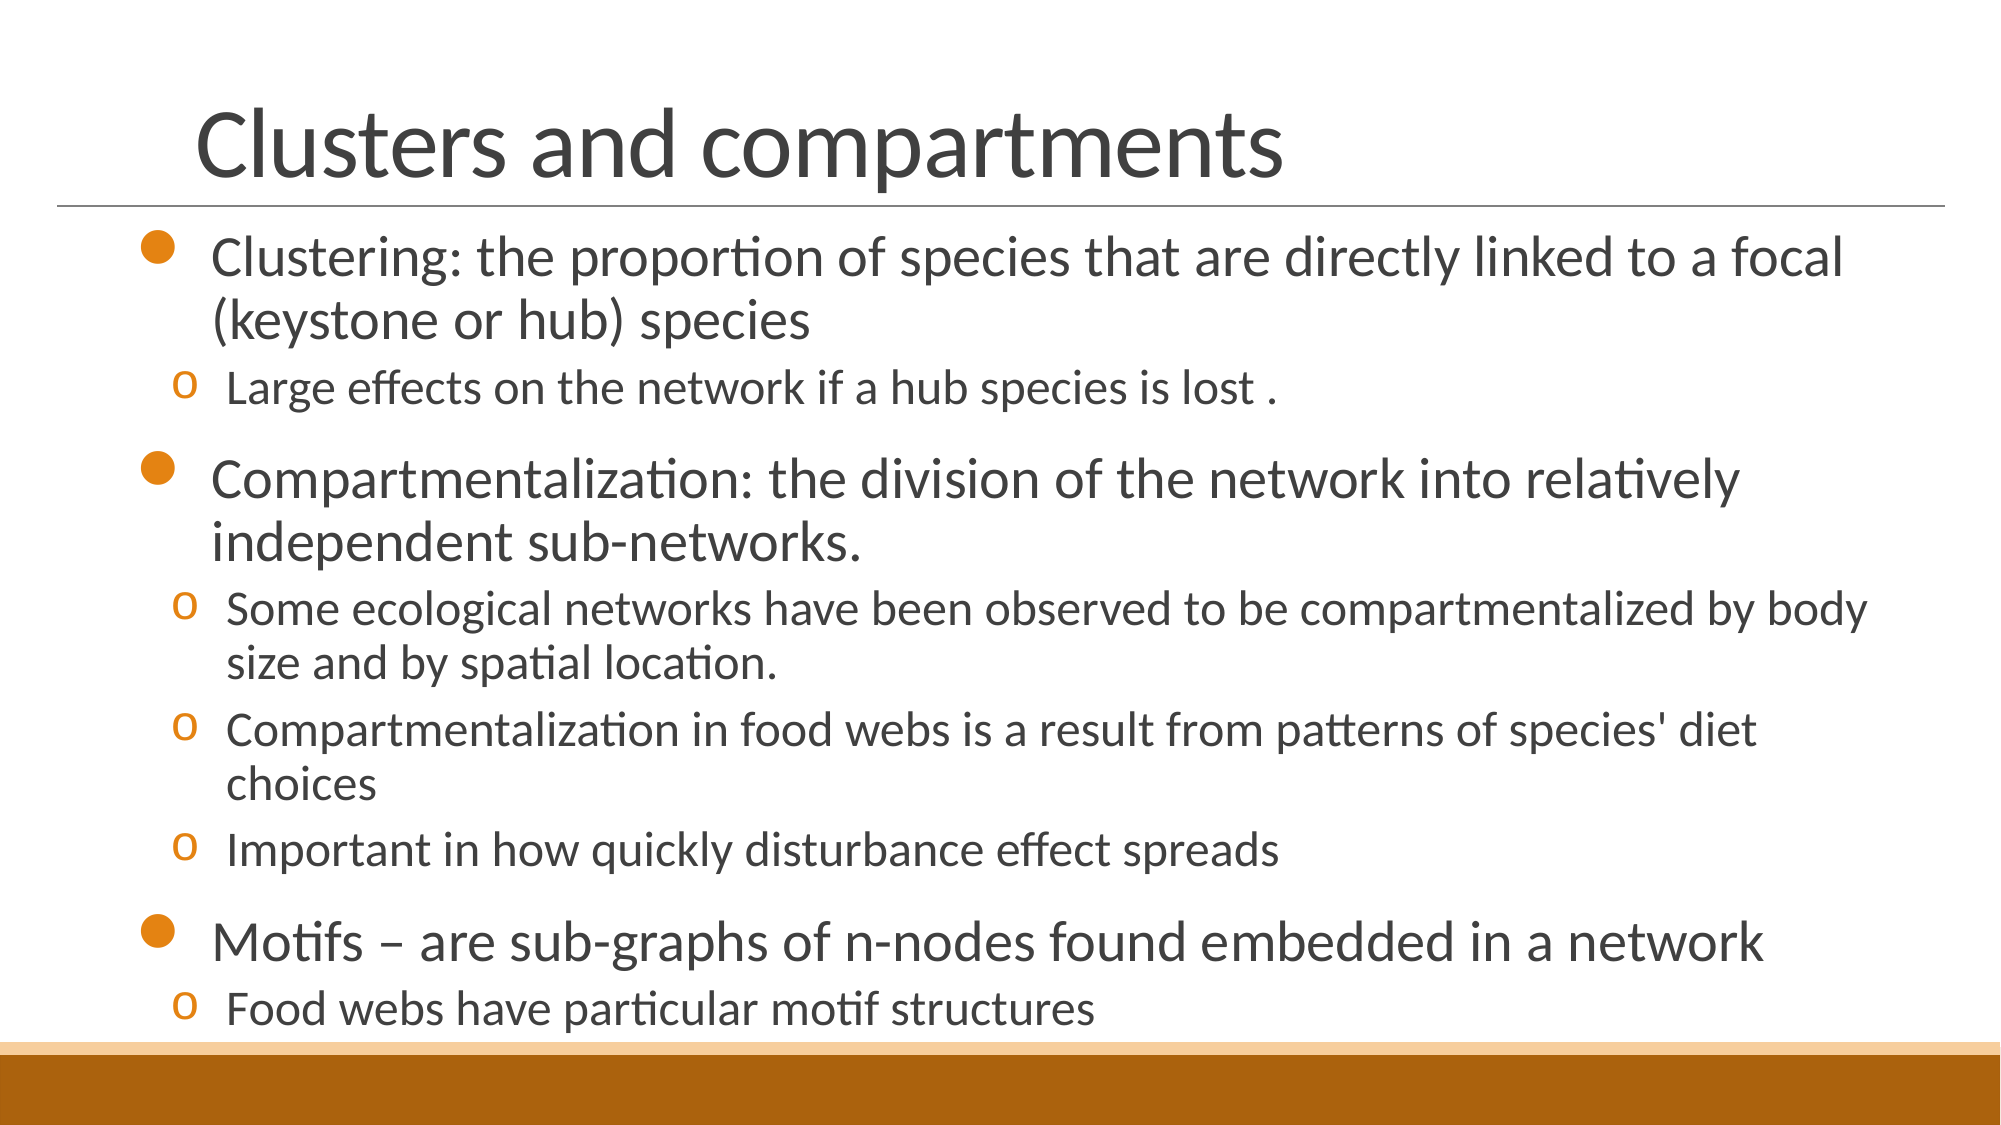

# Clusters and compartments
Clustering: the proportion of species that are directly linked to a focal (keystone or hub) species
Large effects on the network if a hub species is lost .
Compartmentalization: the division of the network into relatively independent sub-networks.
Some ecological networks have been observed to be compartmentalized by body size and by spatial location.
Compartmentalization in food webs is a result from patterns of species' diet choices
Important in how quickly disturbance effect spreads
Motifs – are sub-graphs of n-nodes found embedded in a network
Food webs have particular motif structures

Network measures
26